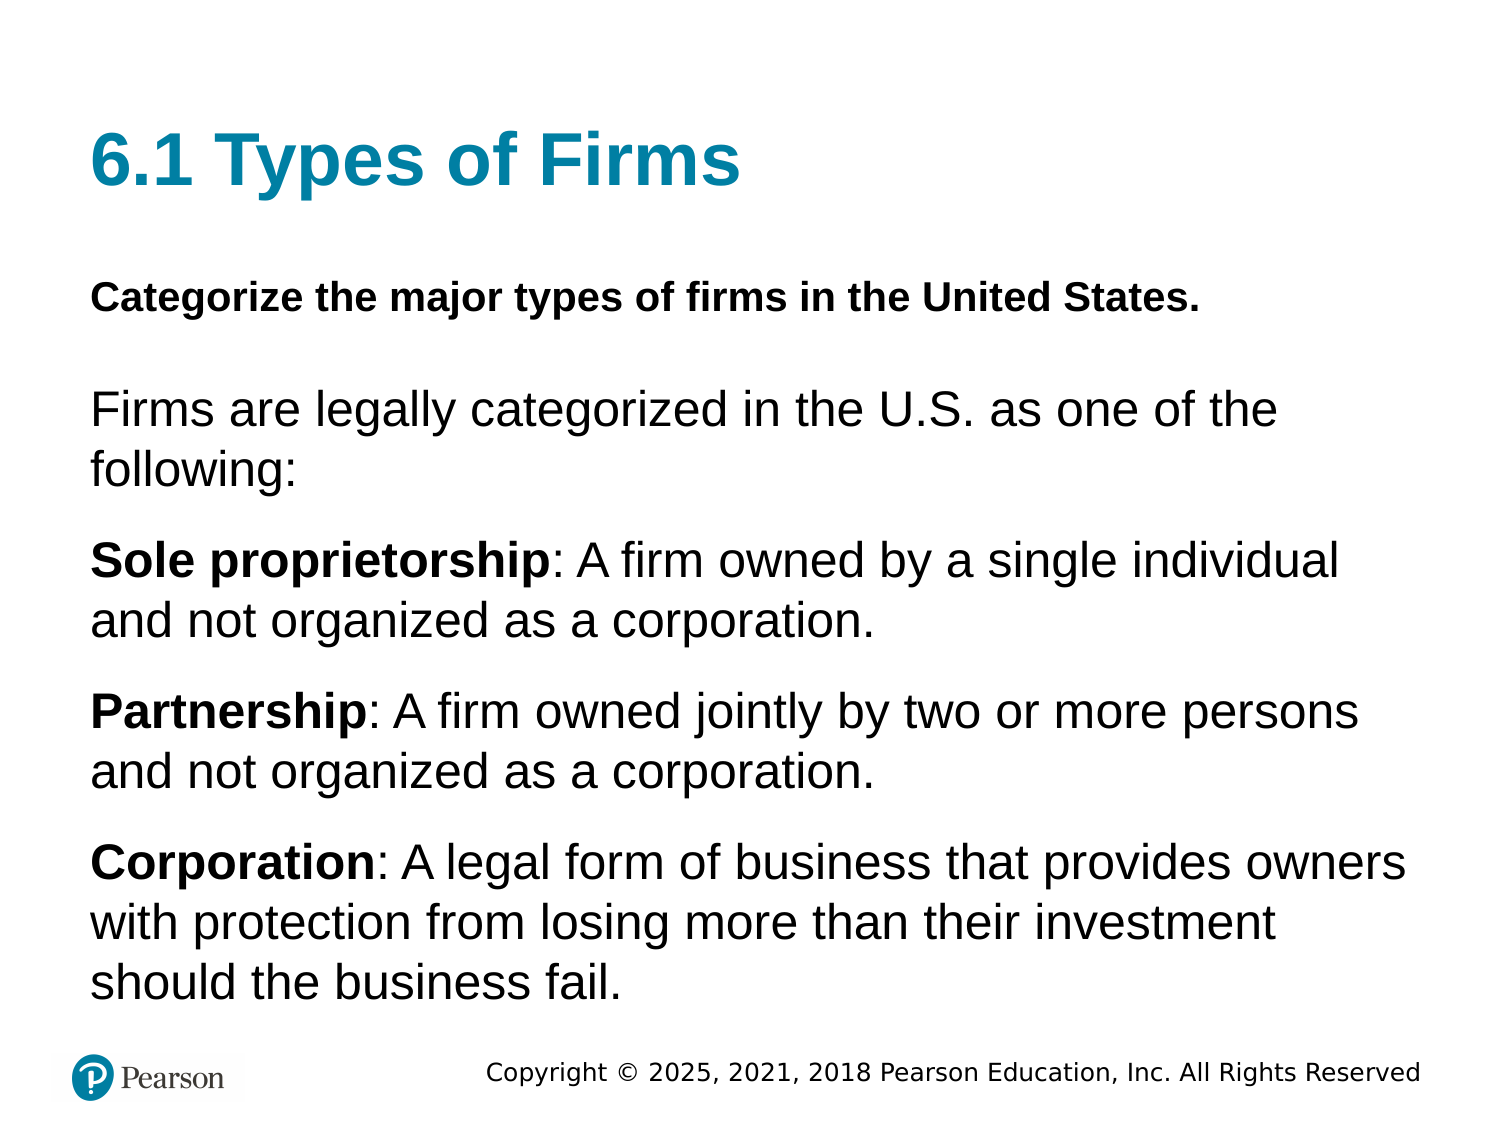

# 6.1 Types of Firms
Categorize the major types of firms in the United States.
Firms are legally categorized in the U.S. as one of the following:
Sole proprietorship: A firm owned by a single individual and not organized as a corporation.
Partnership: A firm owned jointly by two or more persons and not organized as a corporation.
Corporation: A legal form of business that provides owners with protection from losing more than their investment should the business fail.